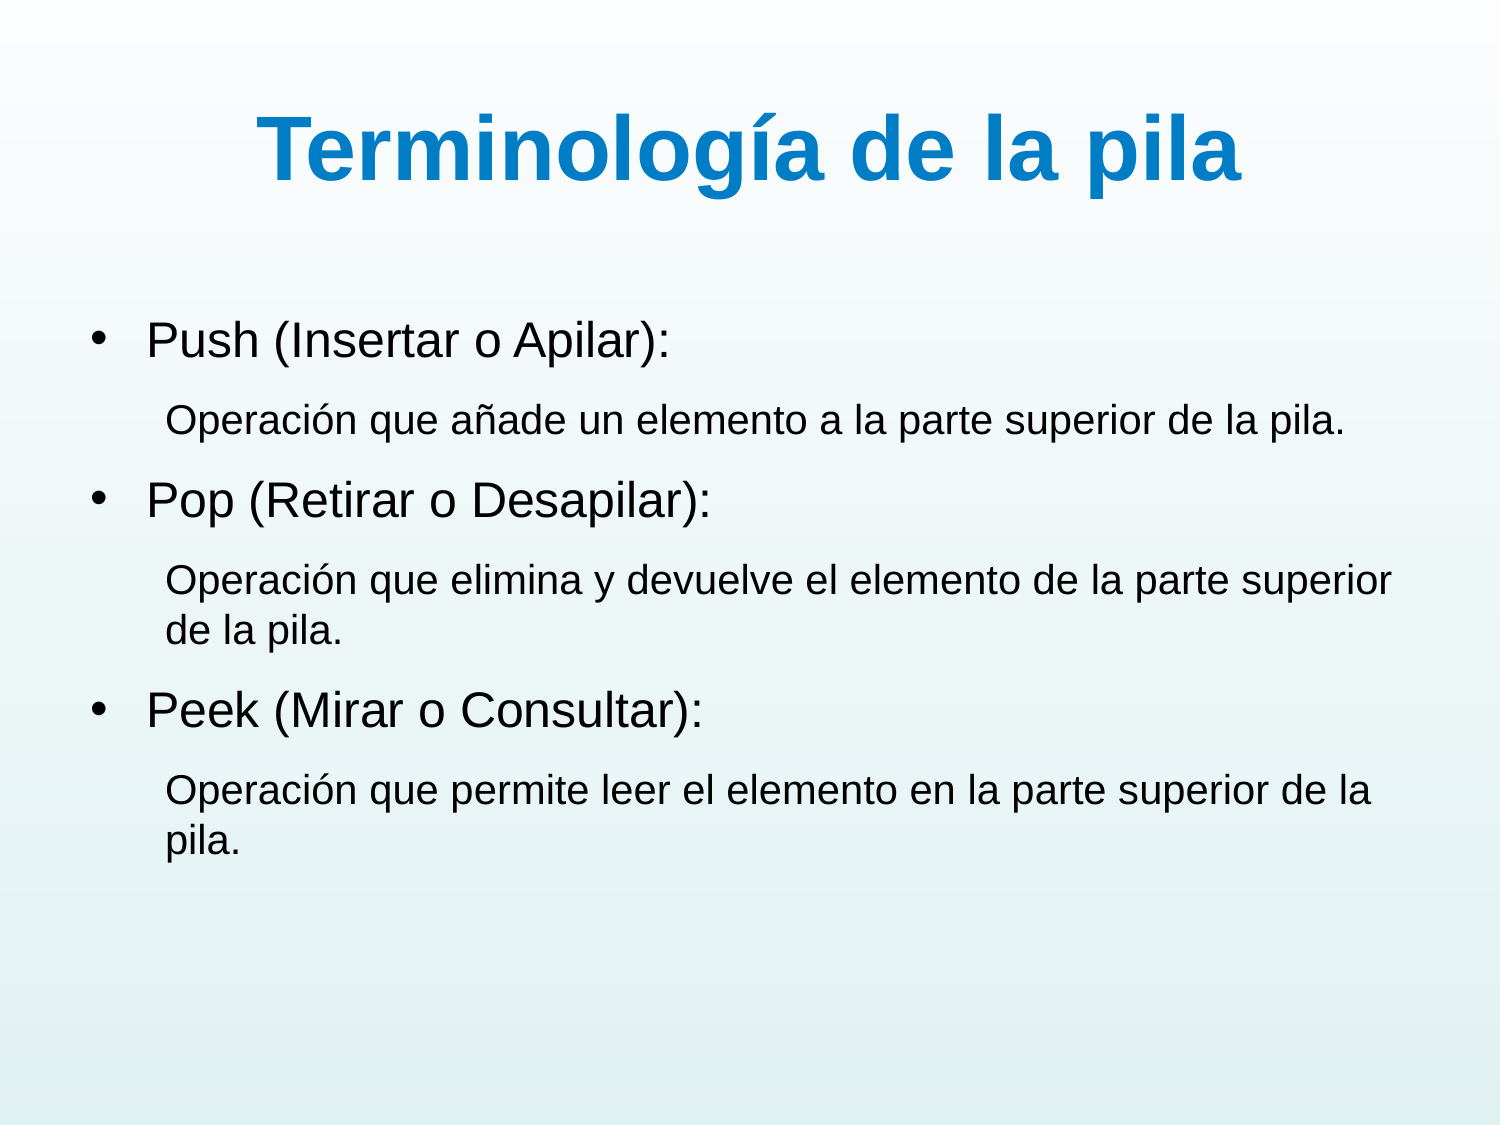

# Terminología de la pila
Push (Insertar o Apilar):
Operación que añade un elemento a la parte superior de la pila.
Pop (Retirar o Desapilar):
Operación que elimina y devuelve el elemento de la parte superior de la pila.
Peek (Mirar o Consultar):
Operación que permite leer el elemento en la parte superior de la pila.